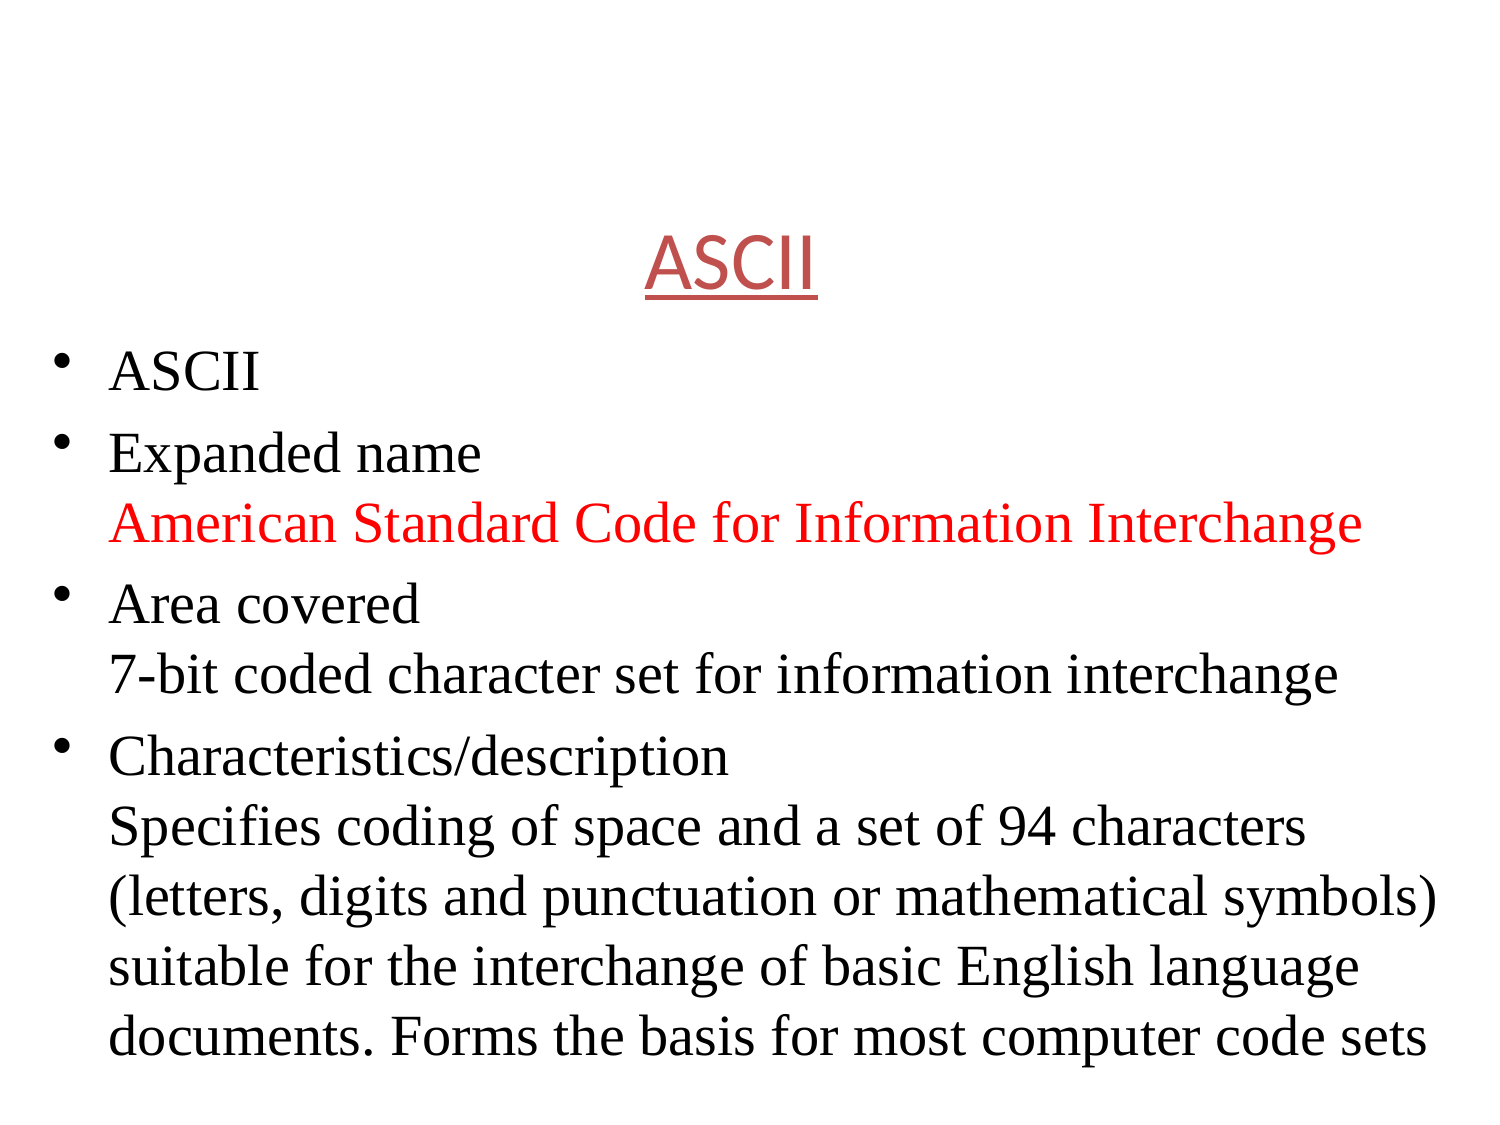

ASCII
ASCII
Expanded name
American Standard Code for Information Interchange
Area covered
7-bit coded character set for information interchange
Characteristics/description
Specifies coding of space and a set of 94 characters (letters, digits and punctuation or mathematical symbols) suitable for the interchange of basic English language documents. Forms the basis for most computer code sets